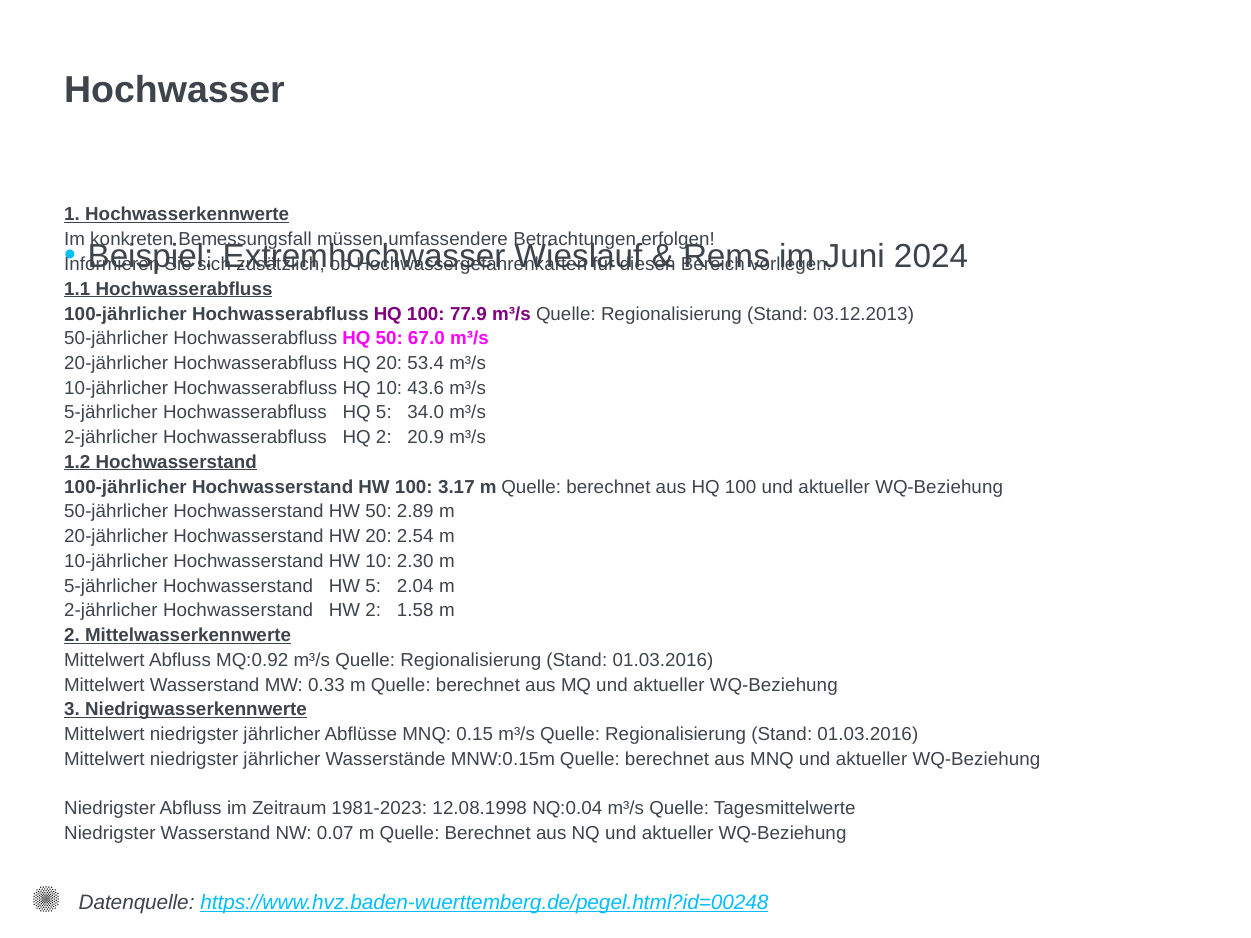

# Hochwasser
Beispiel: Extremhochwasser Wieslauf & Rems im Juni 2024
1. Hochwasserkennwerte
Im konkreten Bemessungsfall müssen umfassendere Betrachtungen erfolgen!
Informieren Sie sich zusätzlich, ob Hochwassergefahrenkarten für diesen Bereich vorliegen.
1.1 Hochwasserabfluss
100-jährlicher Hochwasserabfluss HQ 100: 77.9 m³/s Quelle: Regionalisierung (Stand: 03.12.2013)
50-jährlicher Hochwasserabfluss HQ 50: 67.0 m³/s
20-jährlicher Hochwasserabfluss HQ 20: 53.4 m³/s
10-jährlicher Hochwasserabfluss HQ 10: 43.6 m³/s
5-jährlicher Hochwasserabfluss   HQ 5:   34.0 m³/s
2-jährlicher Hochwasserabfluss   HQ 2:   20.9 m³/s
1.2 Hochwasserstand
100-jährlicher Hochwasserstand HW 100: 3.17 m Quelle: berechnet aus HQ 100 und aktueller WQ-Beziehung
50-jährlicher Hochwasserstand HW 50: 2.89 m
20-jährlicher Hochwasserstand HW 20: 2.54 m
10-jährlicher Hochwasserstand HW 10: 2.30 m
5-jährlicher Hochwasserstand   HW 5:   2.04 m
2-jährlicher Hochwasserstand   HW 2:   1.58 m
2. Mittelwasserkennwerte
Mittelwert Abfluss MQ:0.92 m³/s Quelle: Regionalisierung (Stand: 01.03.2016)
Mittelwert Wasserstand MW: 0.33 m Quelle: berechnet aus MQ und aktueller WQ-Beziehung
3. Niedrigwasserkennwerte
Mittelwert niedrigster jährlicher Abflüsse MNQ: 0.15 m³/s Quelle: Regionalisierung (Stand: 01.03.2016)
Mittelwert niedrigster jährlicher Wasserstände MNW:0.15m Quelle: berechnet aus MNQ und aktueller WQ-Beziehung

Niedrigster Abfluss im Zeitraum 1981-2023: 12.08.1998 NQ:0.04 m³/s Quelle: Tagesmittelwerte
Niedrigster Wasserstand NW: 0.07 m Quelle: Berechnet aus NQ und aktueller WQ-Beziehung

Datenquelle: https://www.hvz.baden-wuerttemberg.de/pegel.html?id=00248